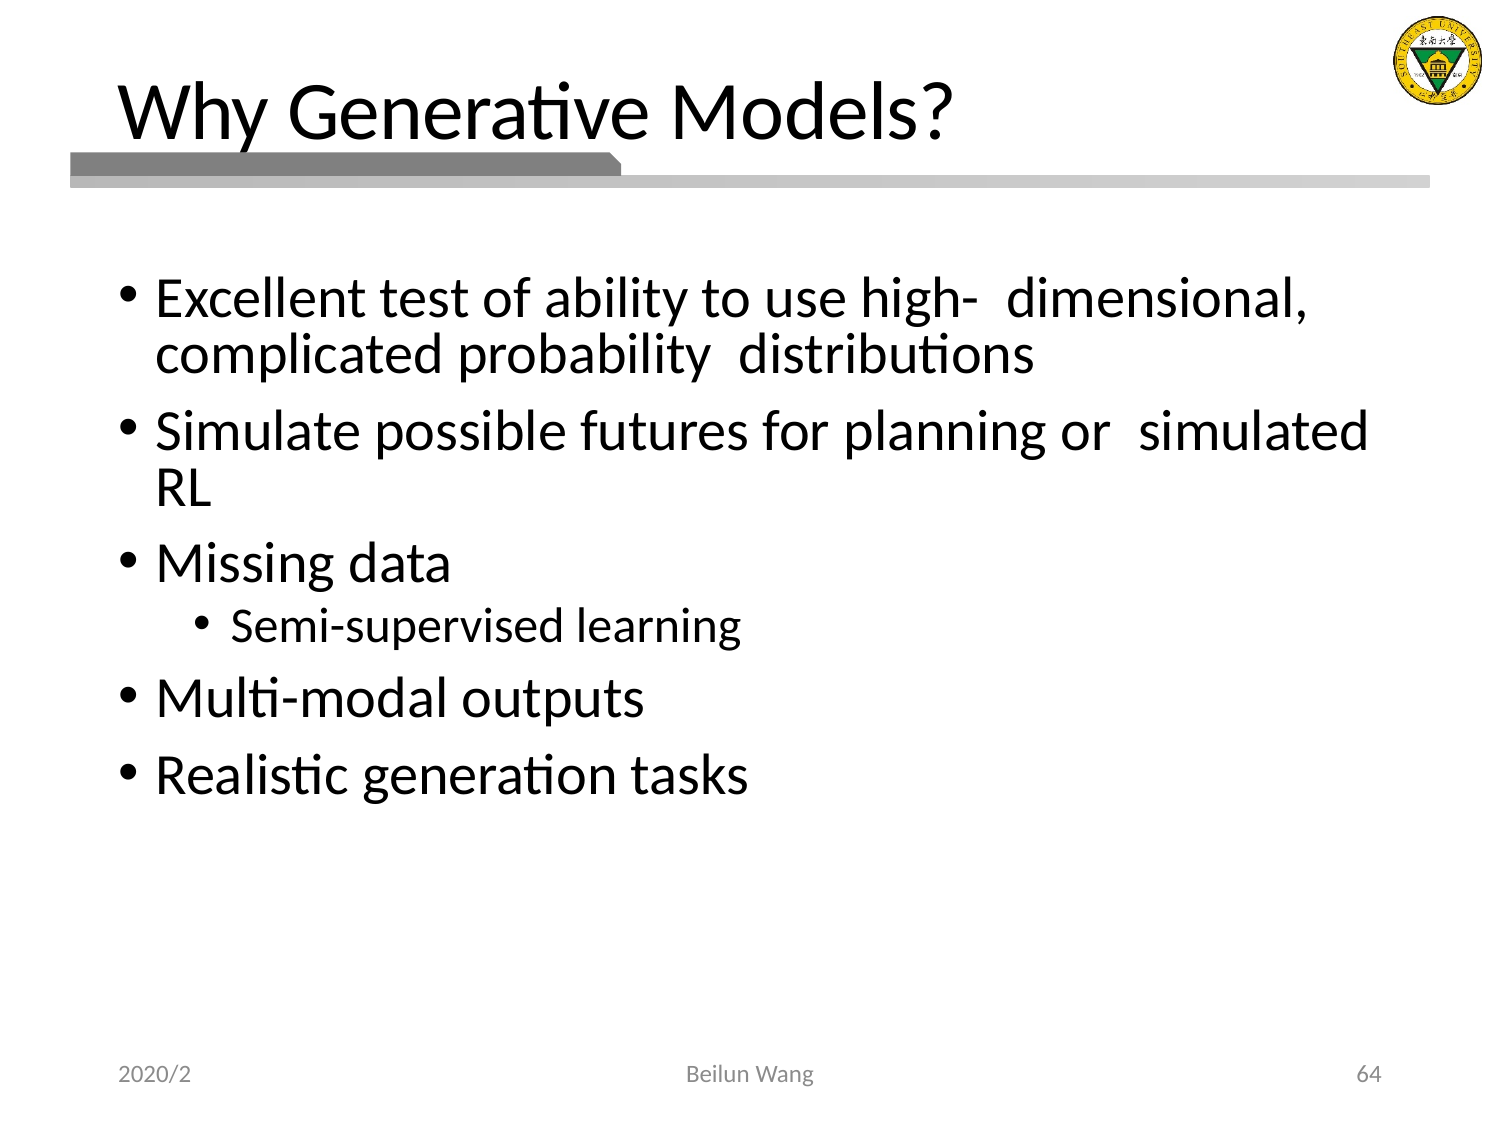

# Why Generative Models?
Excellent test of ability to use high-  dimensional, complicated probability  distributions
Simulate possible futures for planning or  simulated RL
Missing data
Semi-supervised learning
Multi-modal outputs
Realistic generation tasks

2020/2
Beilun Wang
64